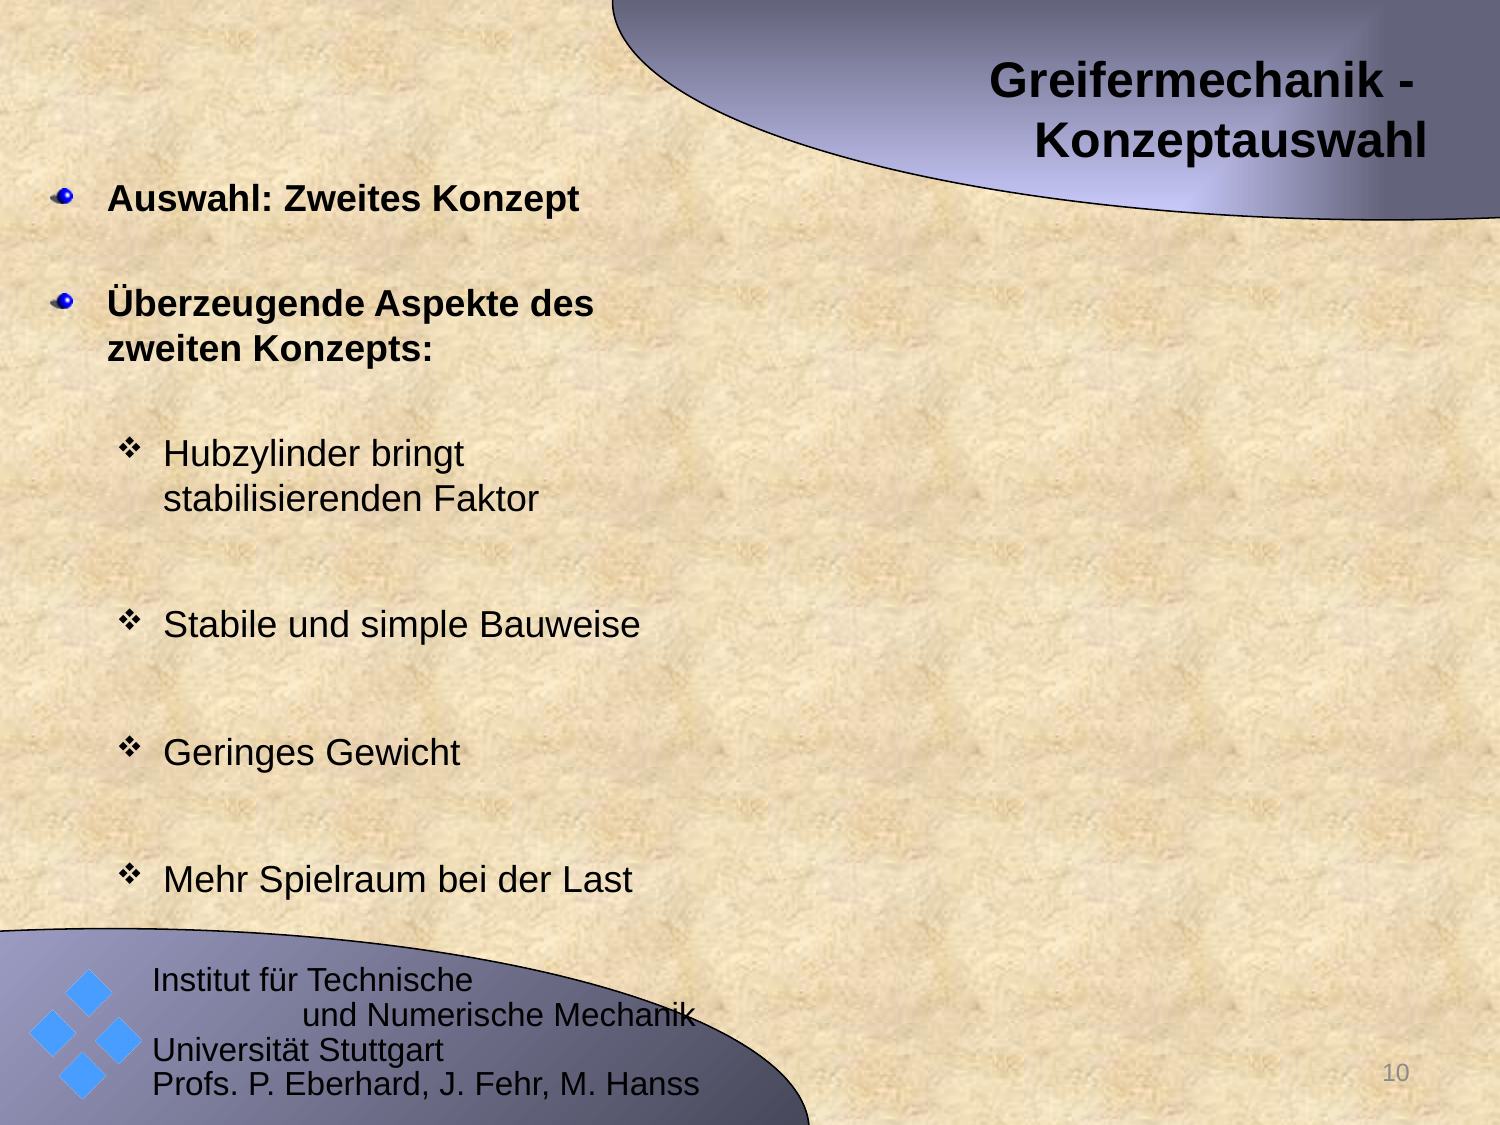

# Greifermechanik -  Konzeptauswahl

Auswahl: Zweites Konzept

Überzeugende Aspekte des zweiten Konzepts:

Hubzylinder bringt stabilisierenden Faktor

Stabile und simple Bauweise

Geringes Gewicht

Mehr Spielraum bei der Last

10